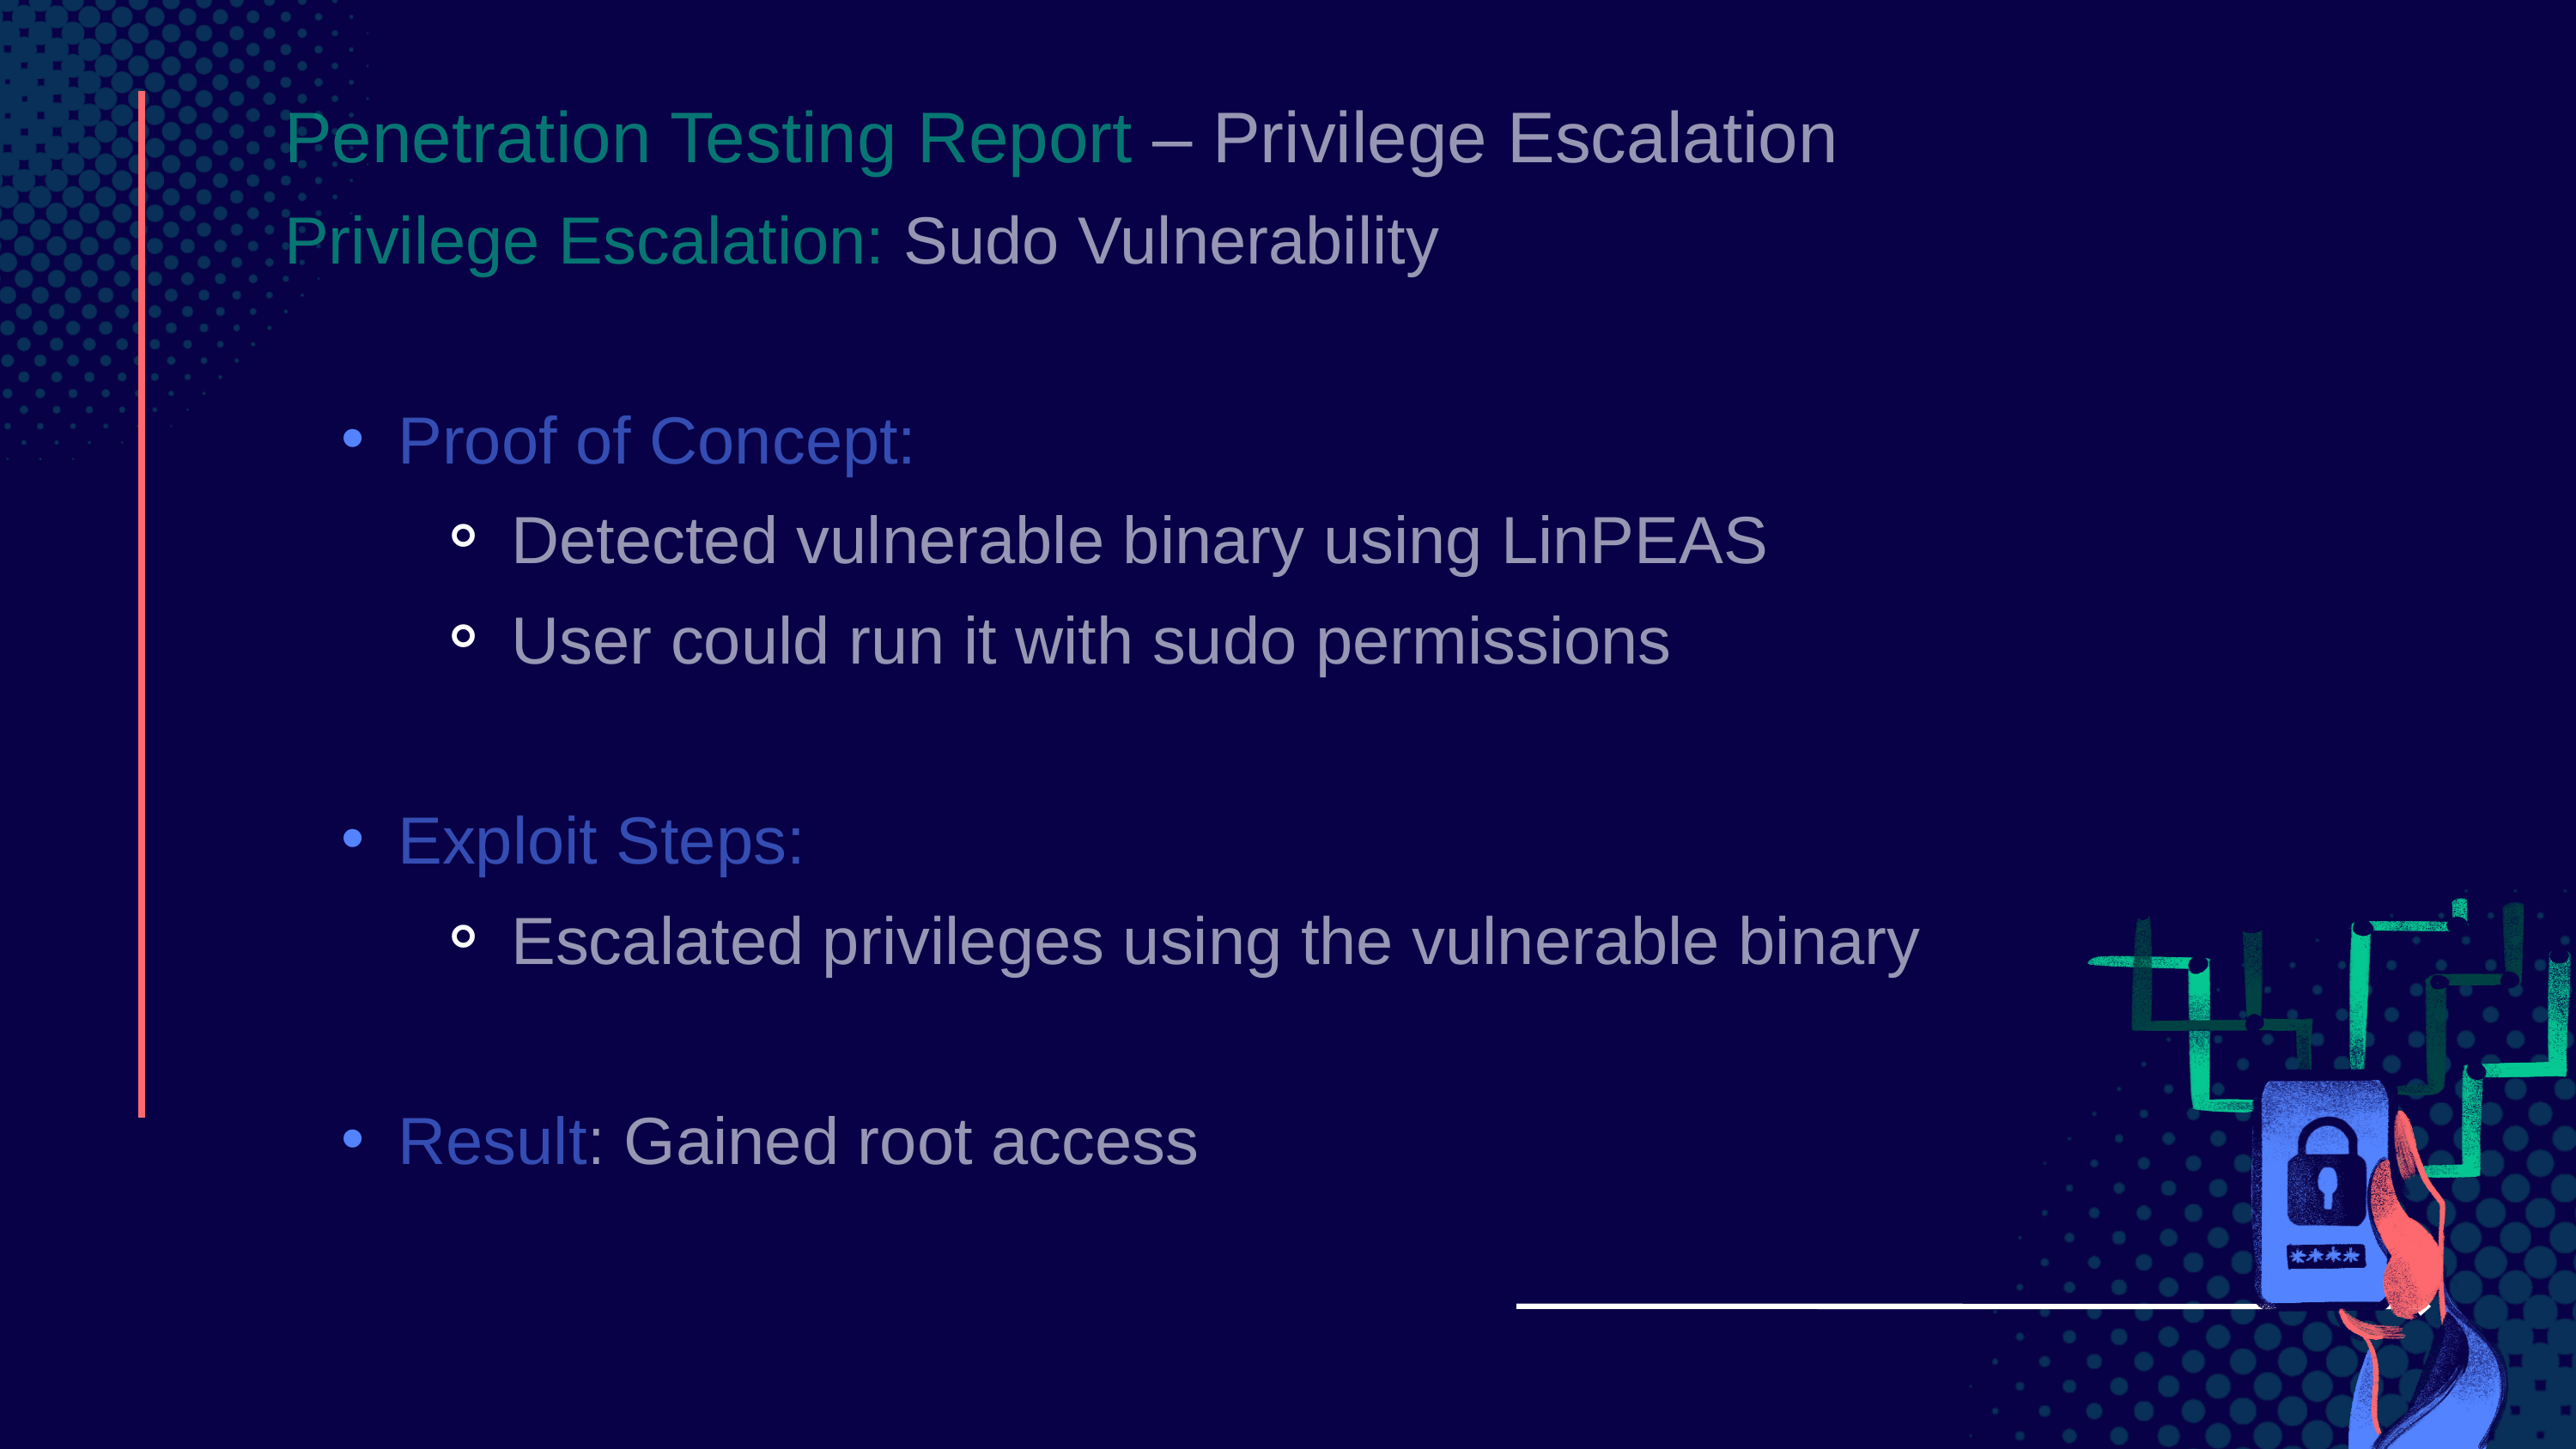

Penetration Testing Report – Privilege Escalation
Privilege Escalation: Sudo Vulnerability

Proof of Concept:
Detected vulnerable binary using LinPEAS
User could run it with sudo permissions

Exploit Steps:
Escalated privileges using the vulnerable binary

Result: Gained root access